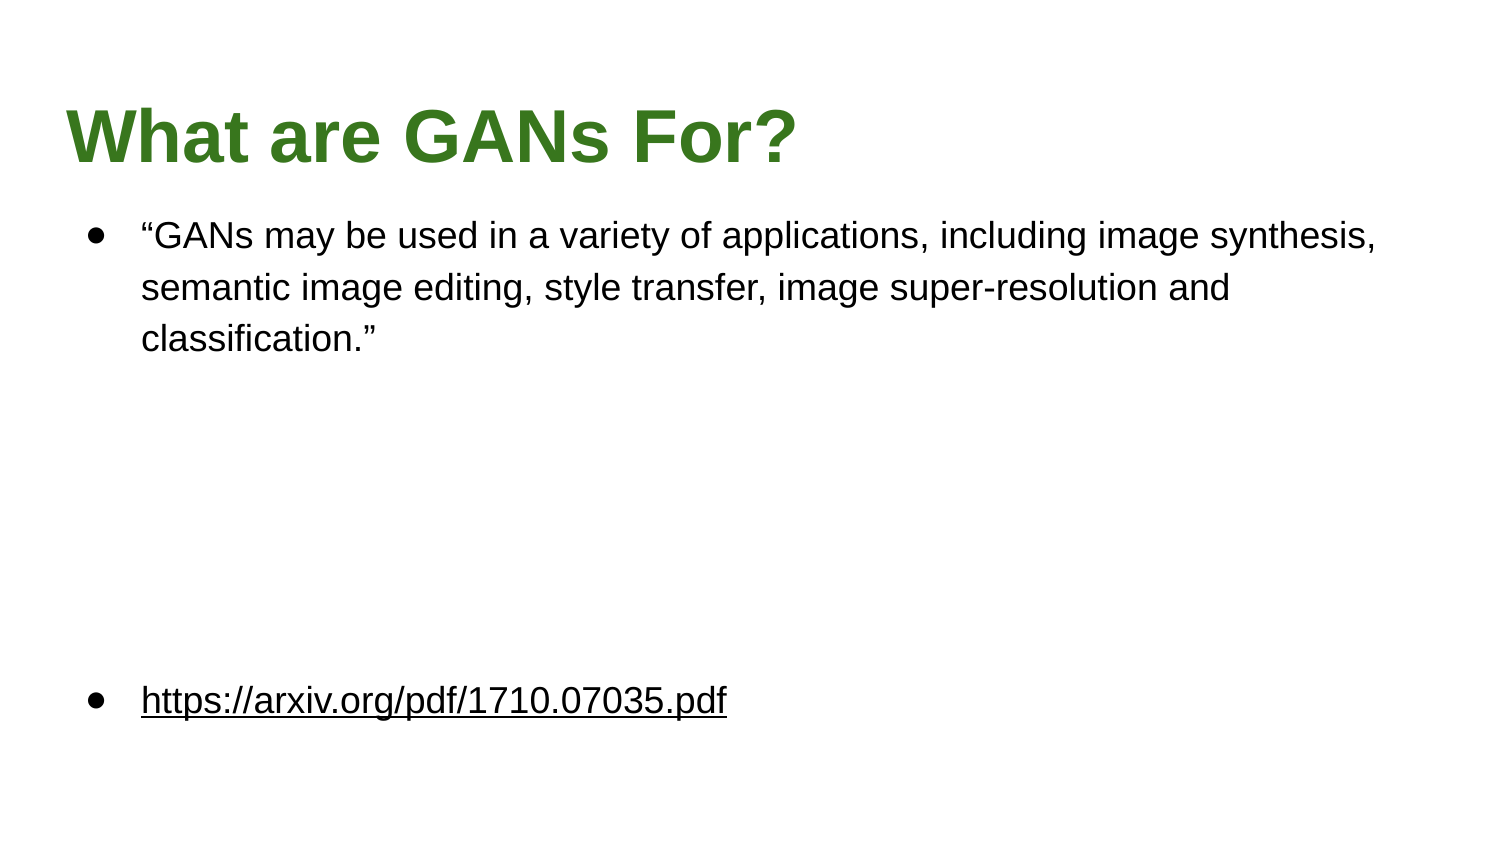

# What are GANs For?
“GANs may be used in a variety of applications, including image synthesis, semantic image editing, style transfer, image super-resolution and classification.”

https://arxiv.org/pdf/1710.07035.pdf